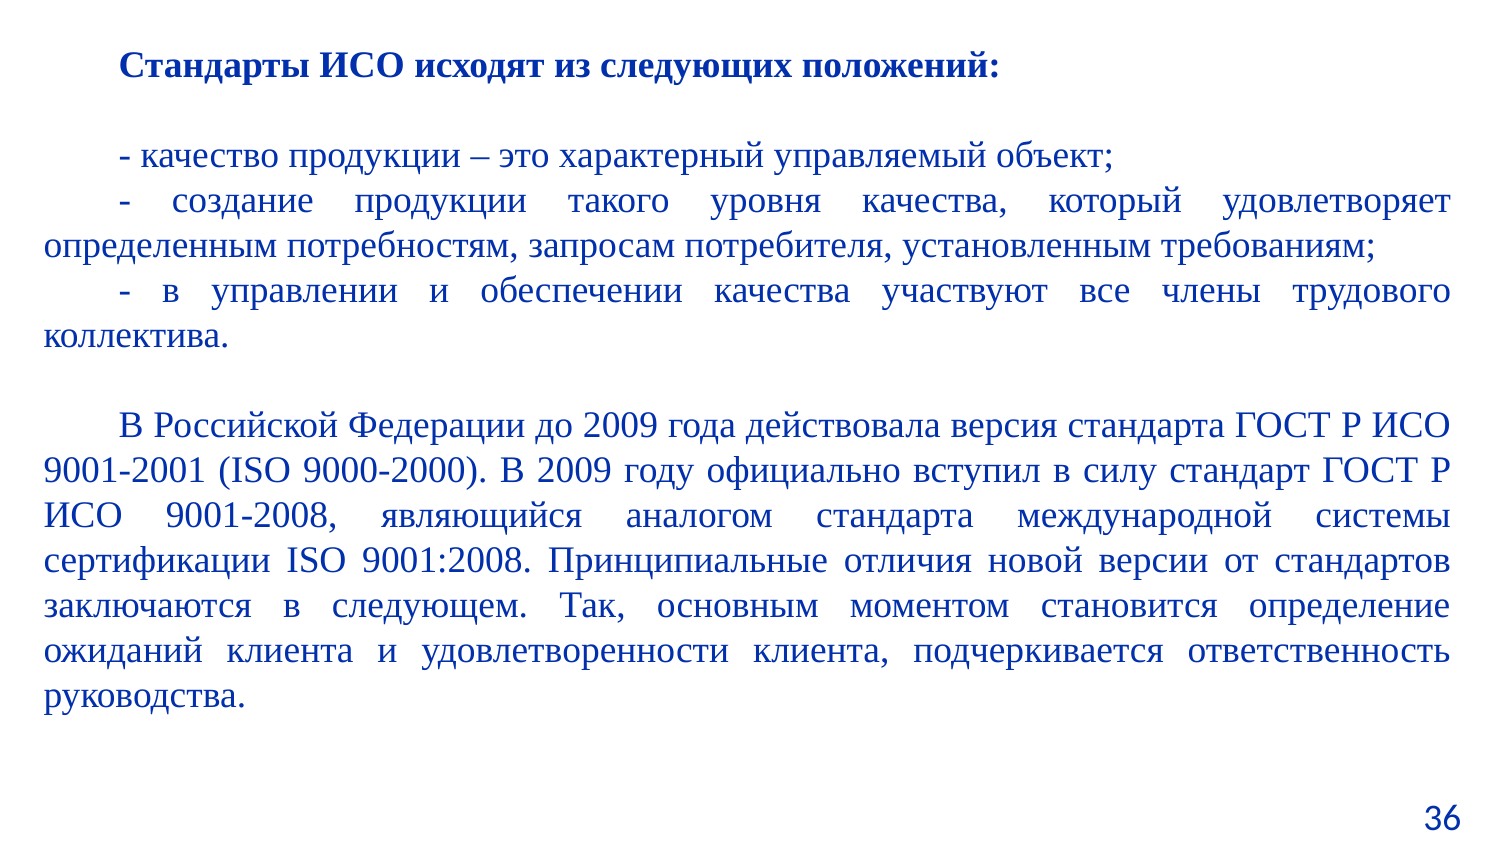

Стандарты ИСО исходят из следующих положений:

- качество продукции – это характерный управляемый объект;
- создание продукции такого уровня качества, который удовлетворяет определенным потребностям, запросам потребителя, установленным требованиям;
- в управлении и обеспечении качества участвуют все члены трудового коллектива.

В Российской Федерации до 2009 года действовала версия стандарта ГОСТ Р ИСО 9001-2001 (ISO 9000-2000). В 2009 году официально вступил в силу стандарт ГОСТ Р ИСО 9001-2008, являющийся аналогом стандарта международной системы сертификации ISO 9001:2008. Принципиальные отличия новой версии от стандартов заключаются в следующем. Так, основным моментом становится определение ожиданий клиента и удовлетворенности клиента, подчеркивается ответственность руководства.

36